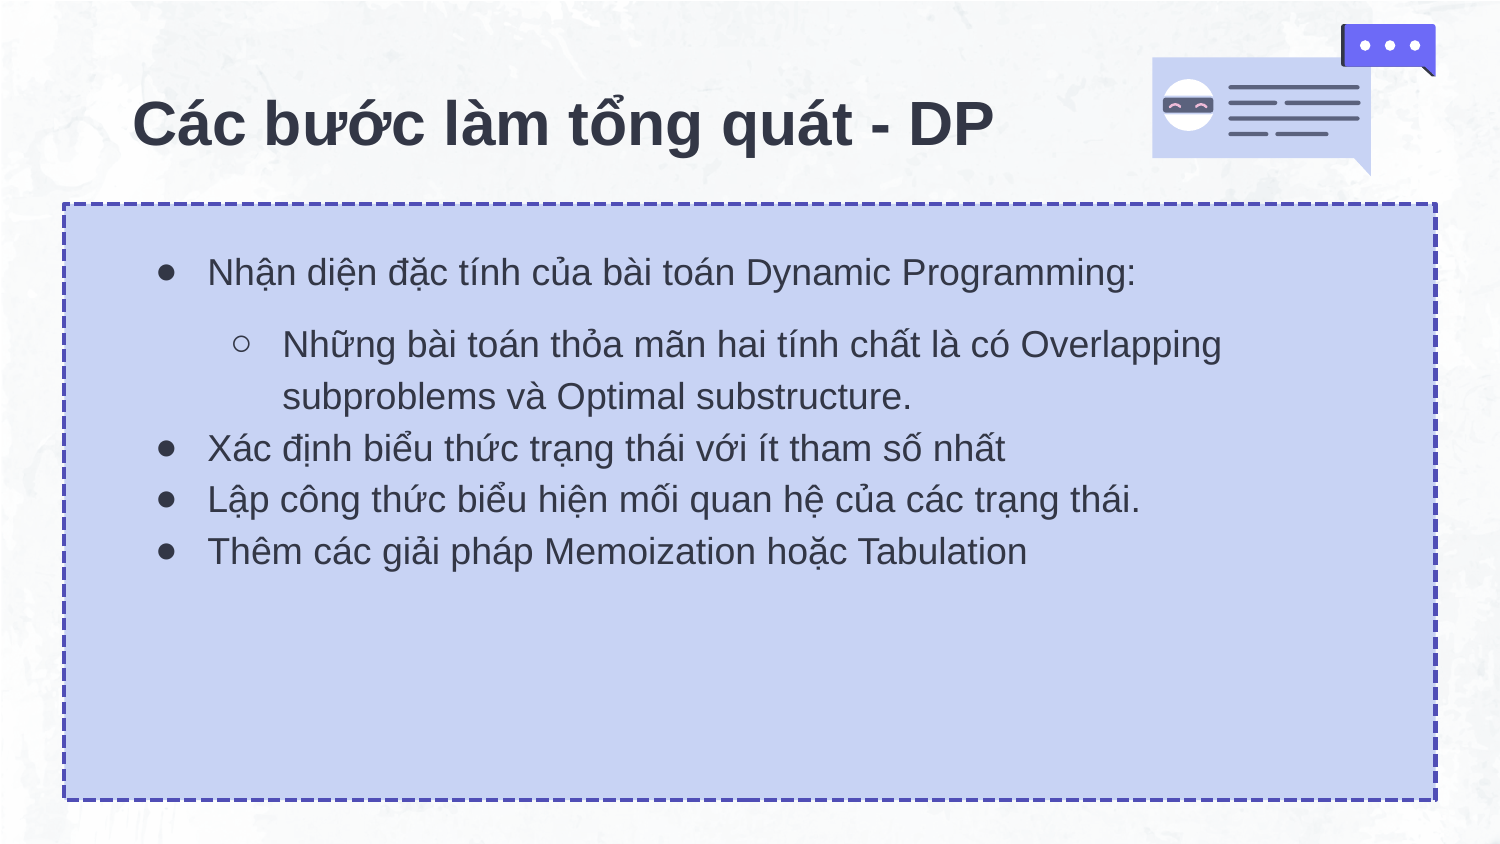

# Các bước làm tổng quát - DP

Nhận diện đặc tính của bài toán Dynamic Programming:
Những bài toán thỏa mãn hai tính chất là có Overlapping subproblems và Optimal substructure.
Xác định biểu thức trạng thái với ít tham số nhất
Lập công thức biểu hiện mối quan hệ của các trạng thái.
Thêm các giải pháp Memoization hoặc Tabulation